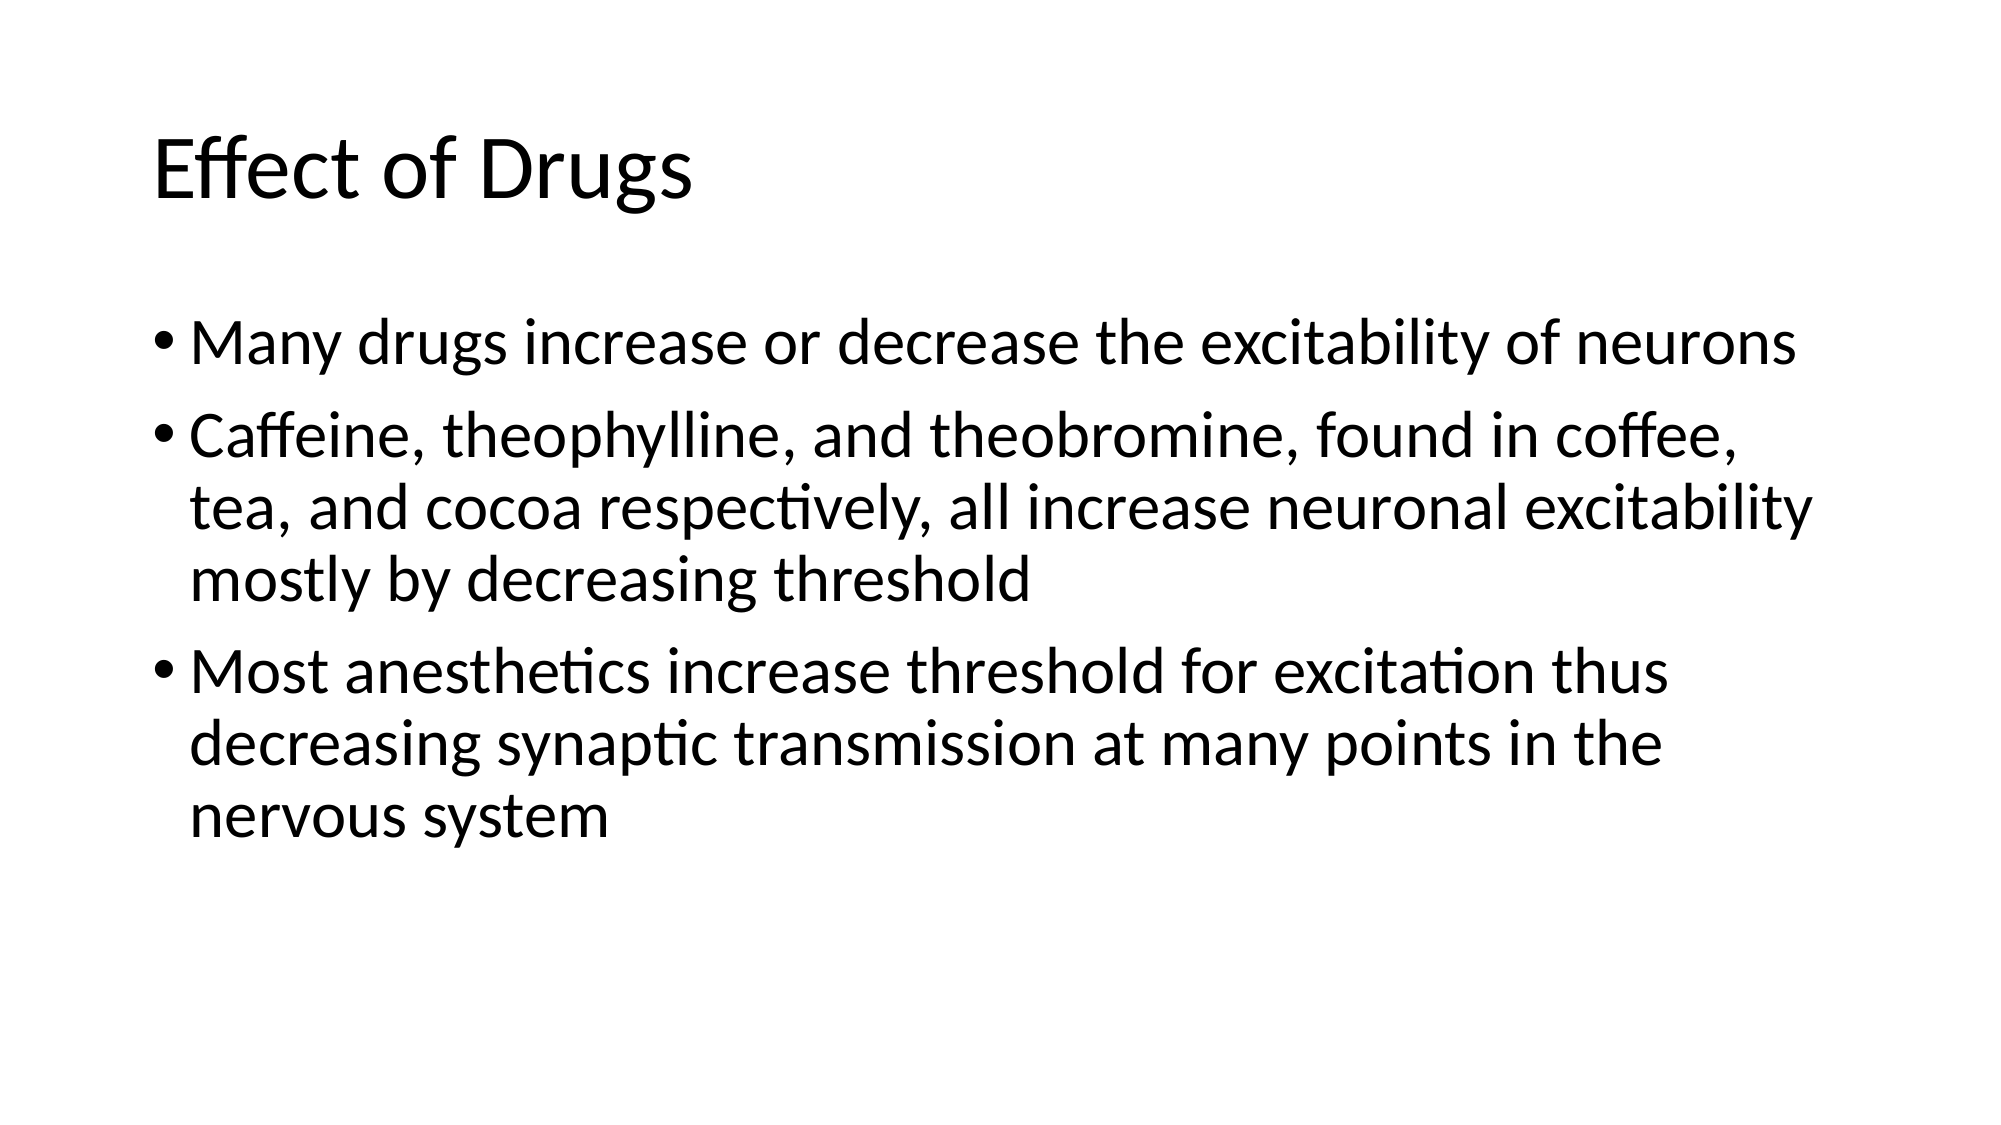

# Effect of Drugs
Many drugs increase or decrease the excitability of neurons
Caffeine, theophylline, and theobromine, found in coffee, tea, and cocoa respectively, all increase neuronal excitability  mostly by decreasing threshold
Most anesthetics increase threshold for excitation thus decreasing synaptic transmission at many points in the nervous system